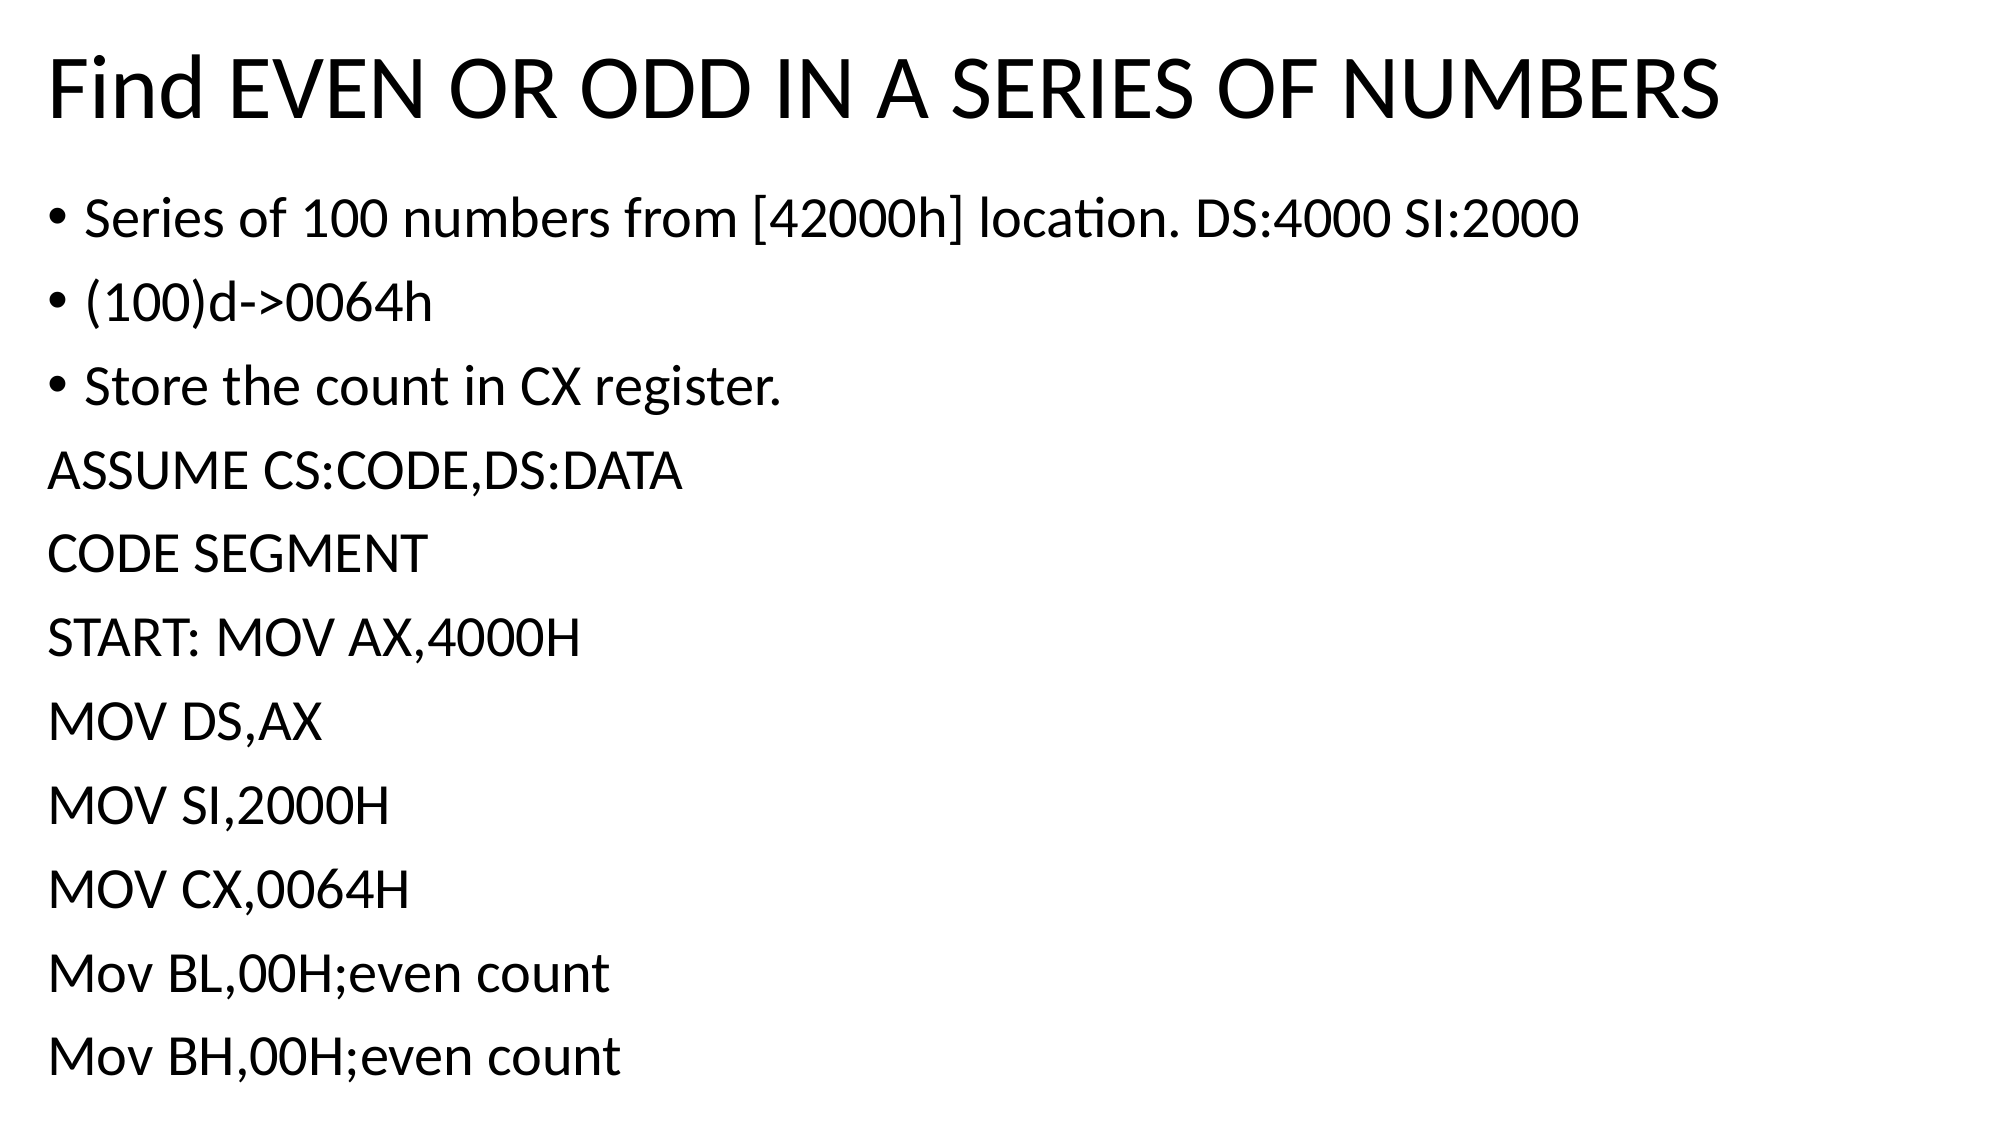

# Find EVEN OR ODD IN A SERIES OF NUMBERS
Series of 100 numbers from [42000h] location. DS:4000 SI:2000
(100)d->0064h
Store the count in CX register.
ASSUME CS:CODE,DS:DATA
CODE SEGMENT
START: MOV AX,4000H
MOV DS,AX
MOV SI,2000H
MOV CX,0064H
Mov BL,00H;even count
Mov BH,00H;even count